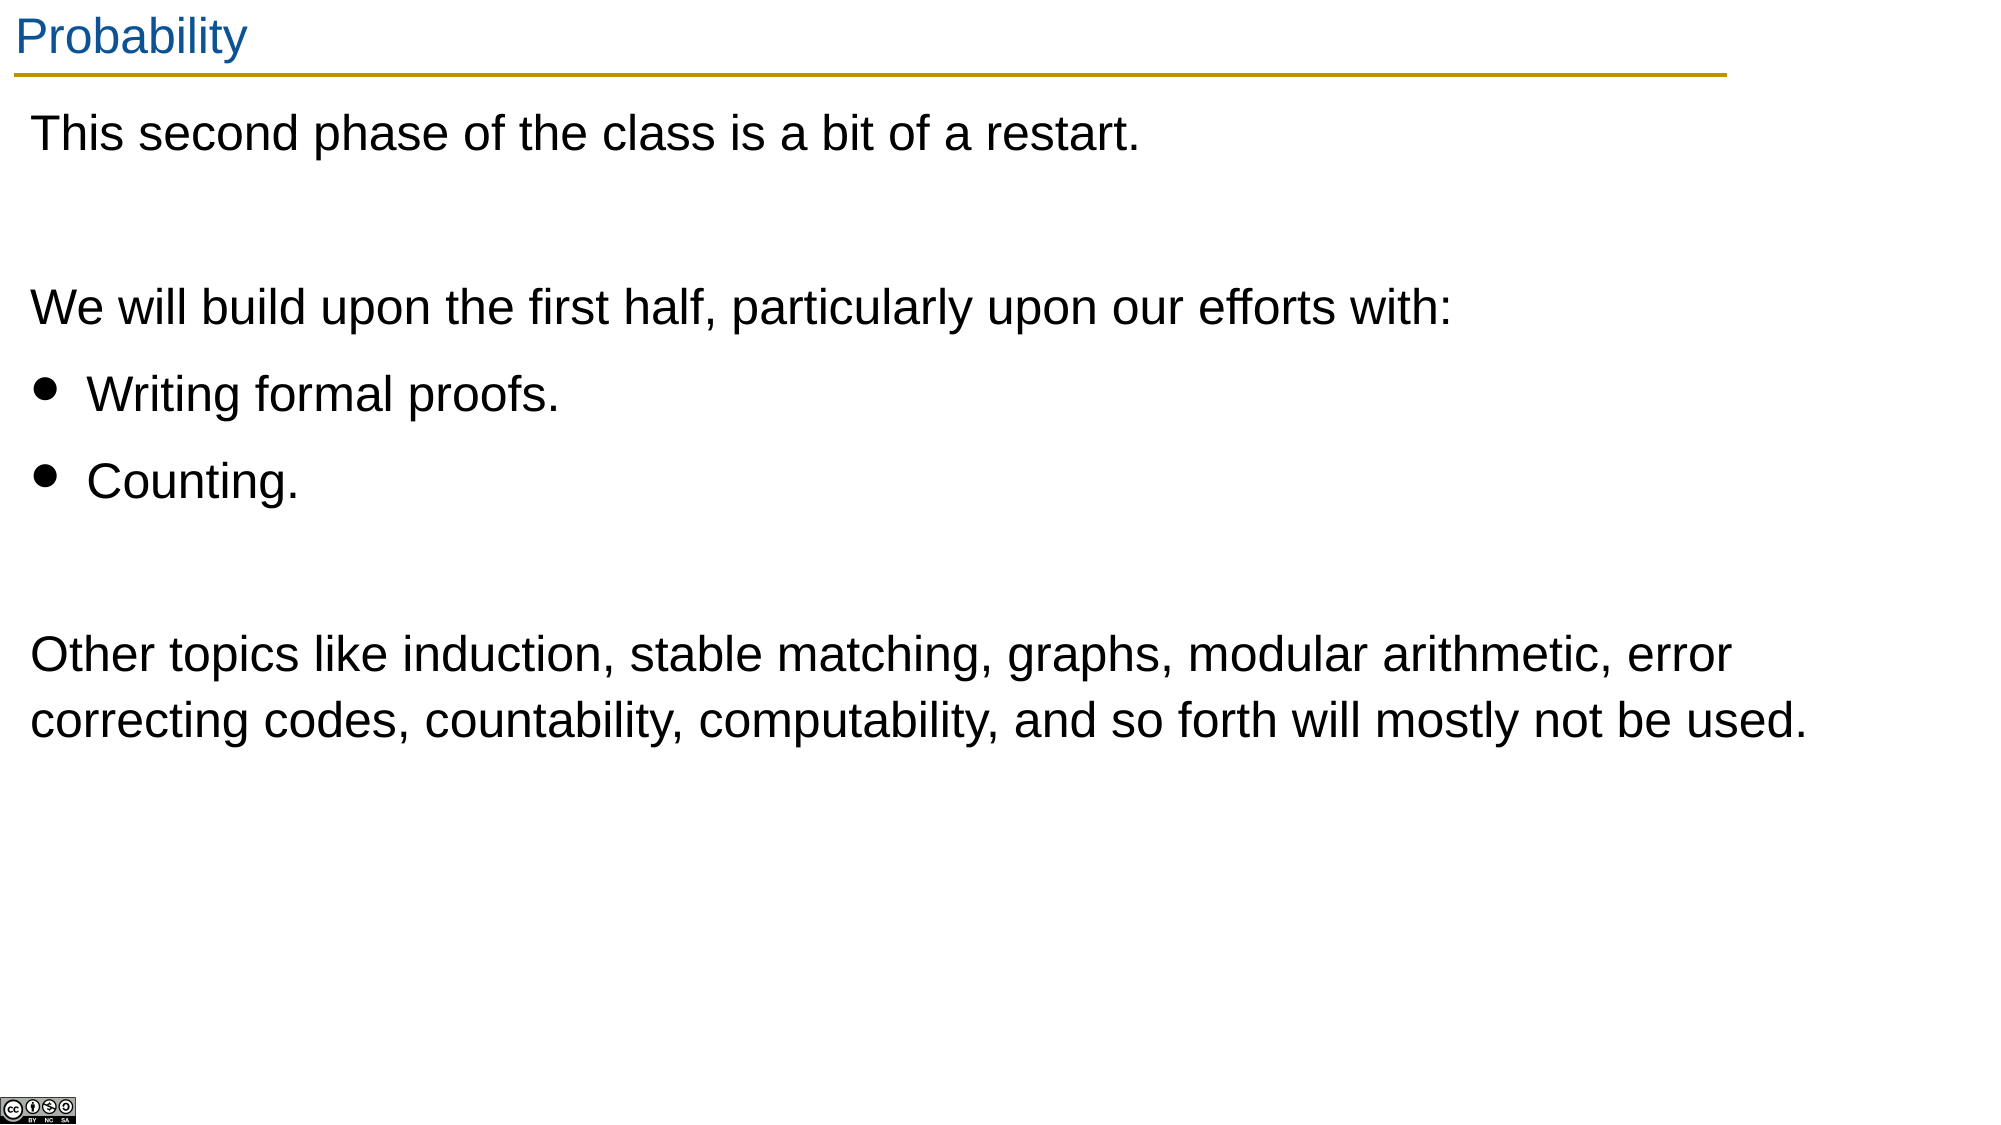

# Probability
This second phase of the class is a bit of a restart.

We will build upon the first half, particularly upon our efforts with:
Writing formal proofs.
Counting.

Other topics like induction, stable matching, graphs, modular arithmetic, error correcting codes, countability, computability, and so forth will mostly not be used.